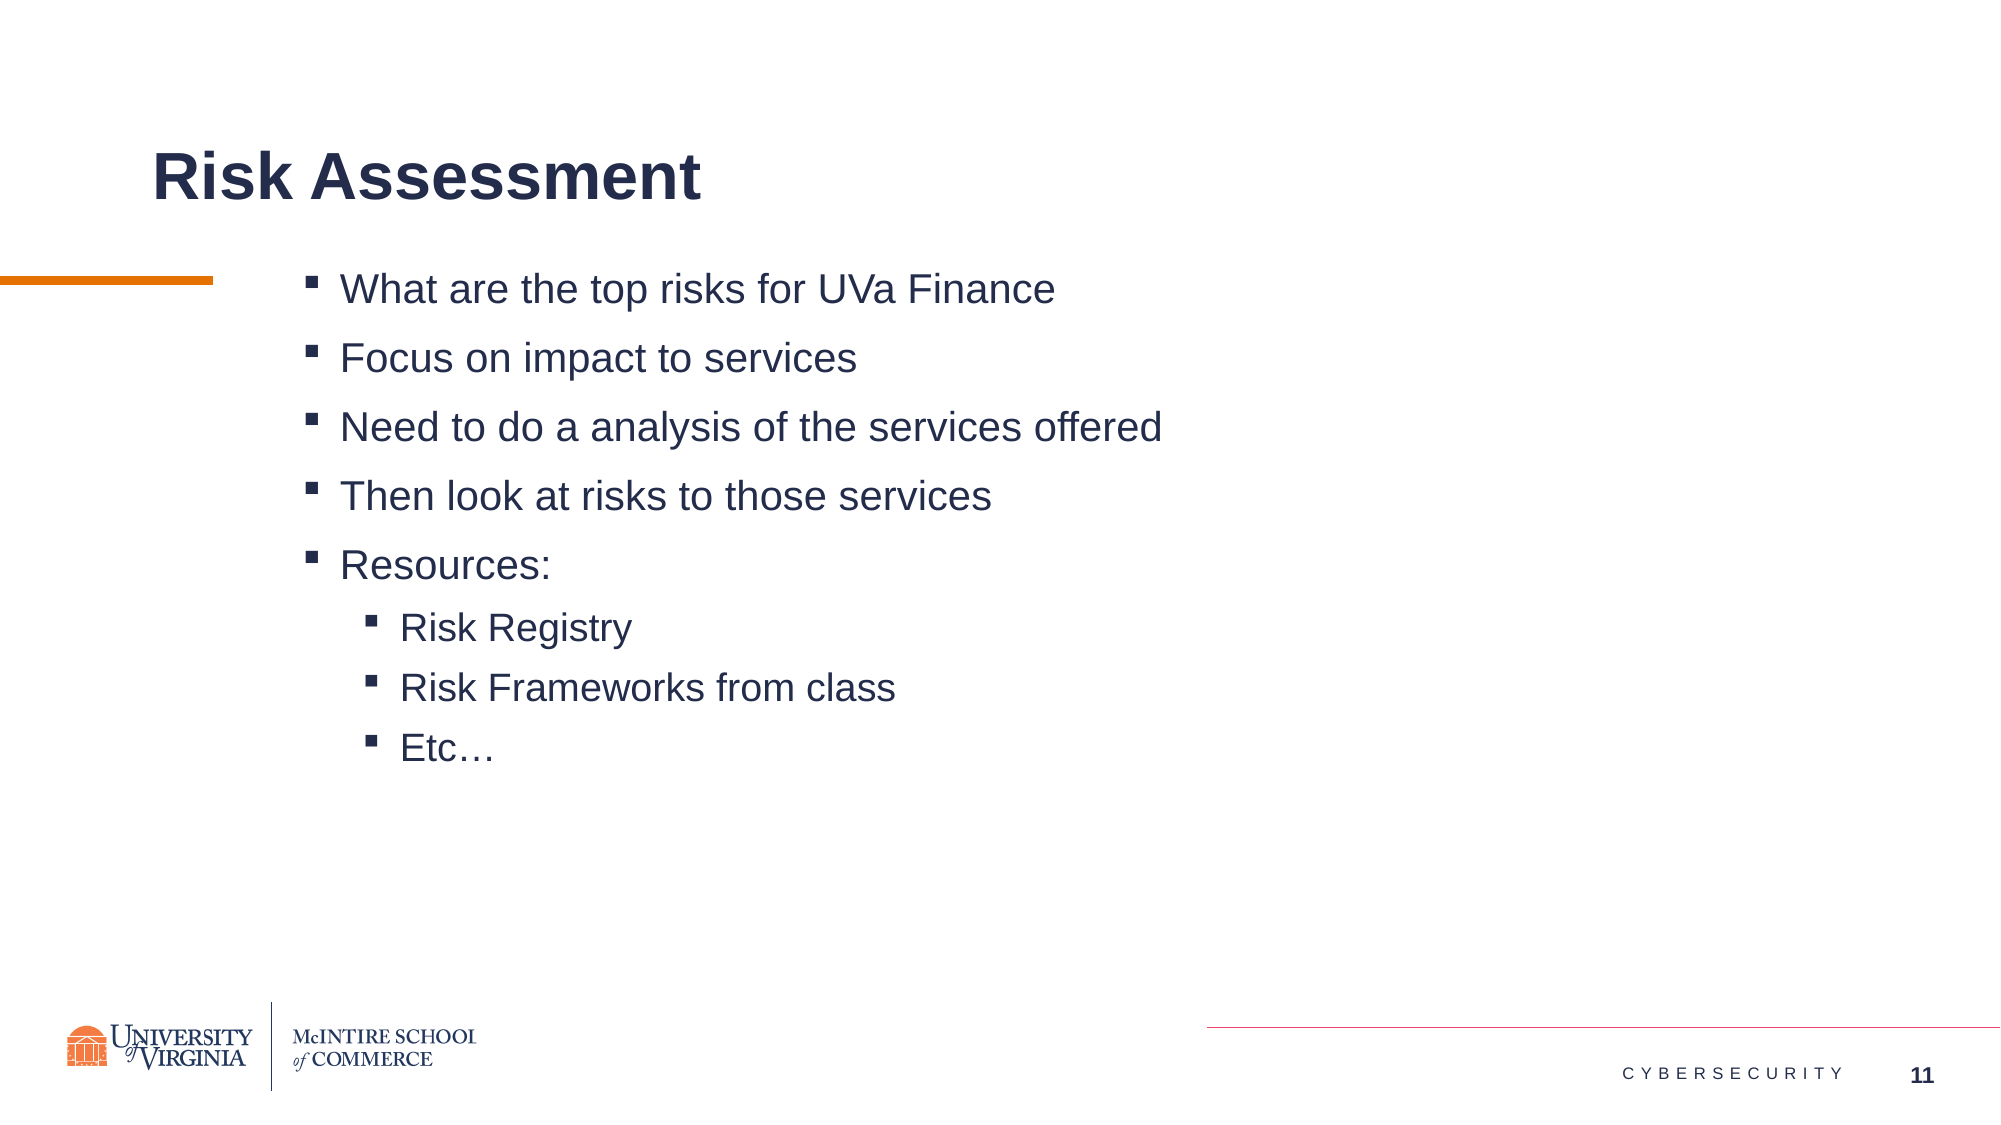

# Risk Assessment
What are the top risks for UVa Finance
Focus on impact to services
Need to do a analysis of the services offered
Then look at risks to those services
Resources:
Risk Registry
Risk Frameworks from class
Etc…

11
Cybersecurity